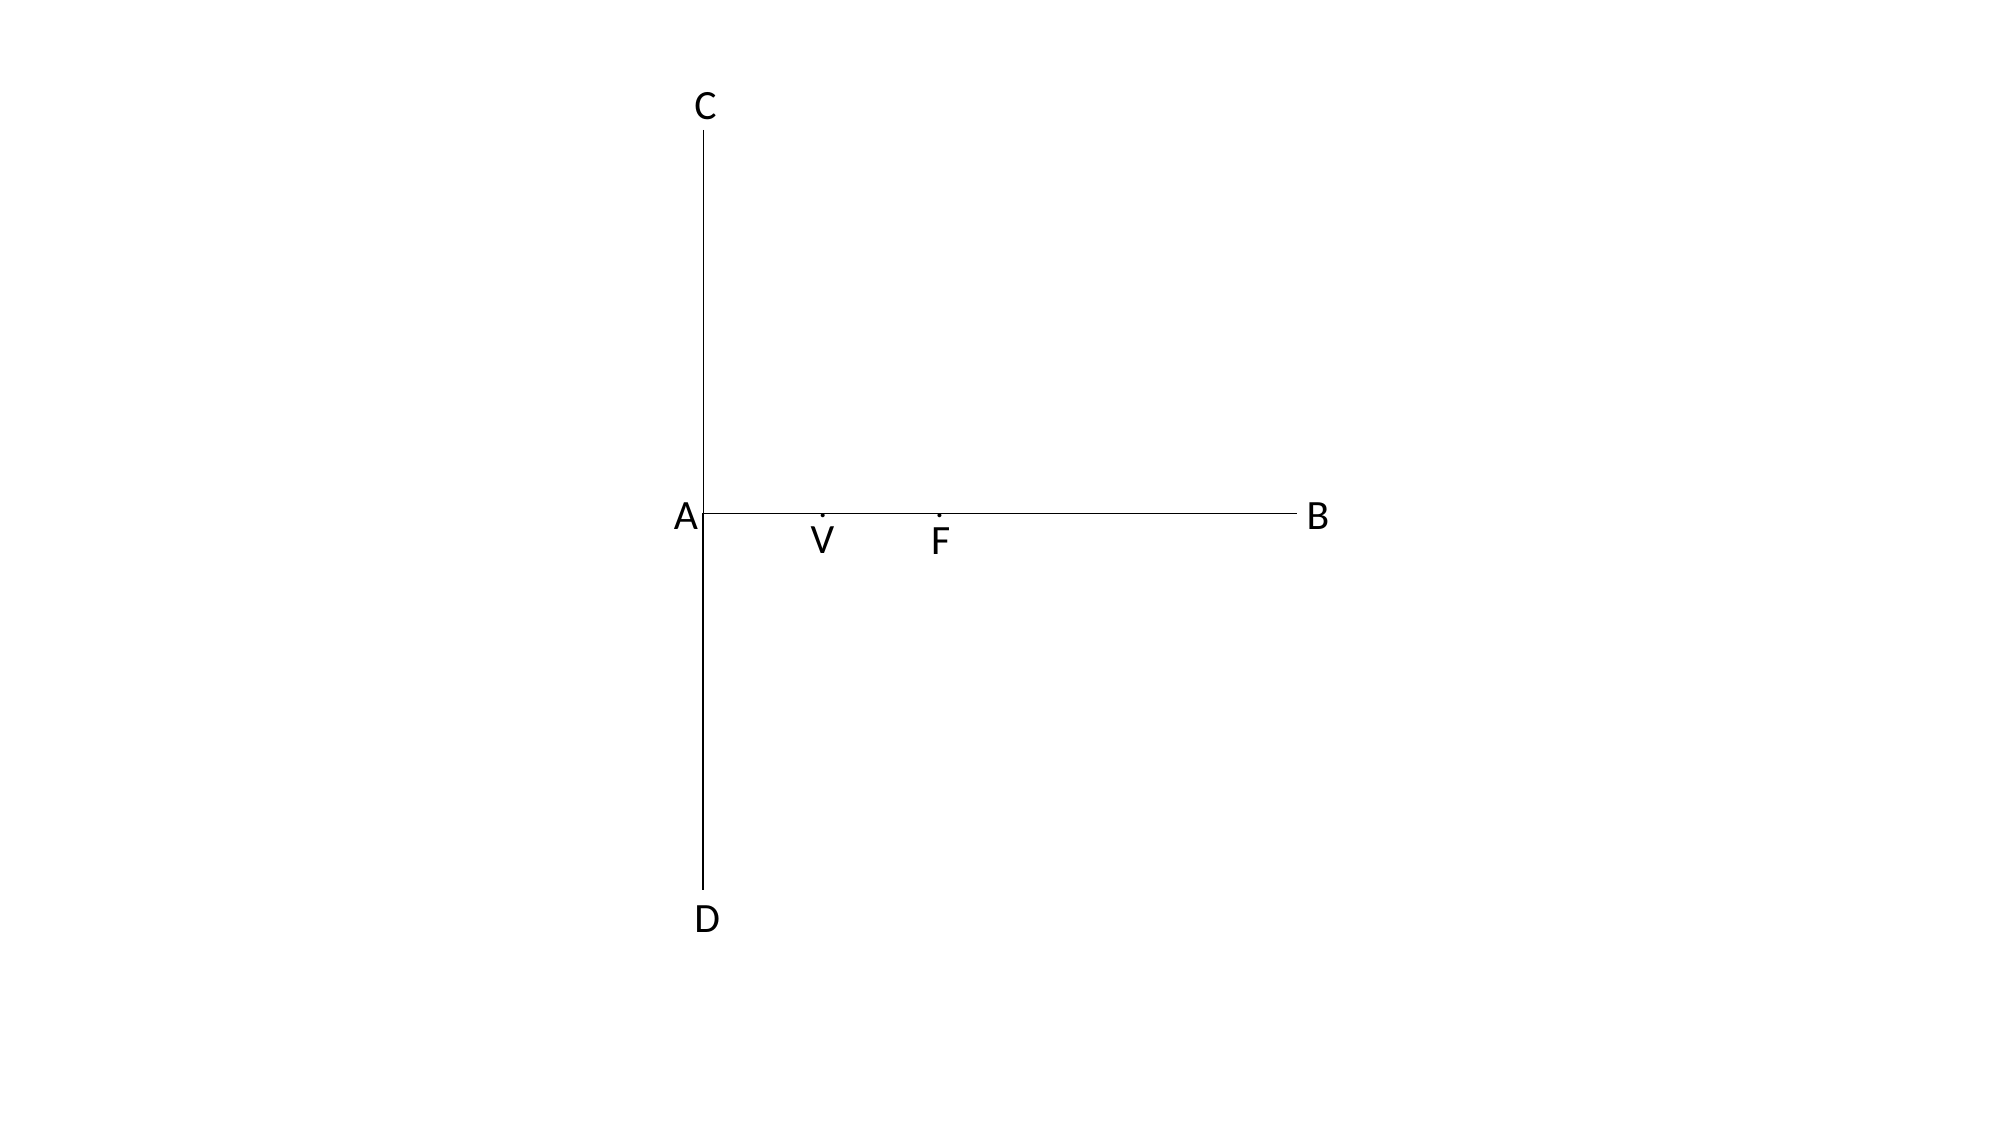

C
.
.
A
B
V
F
D